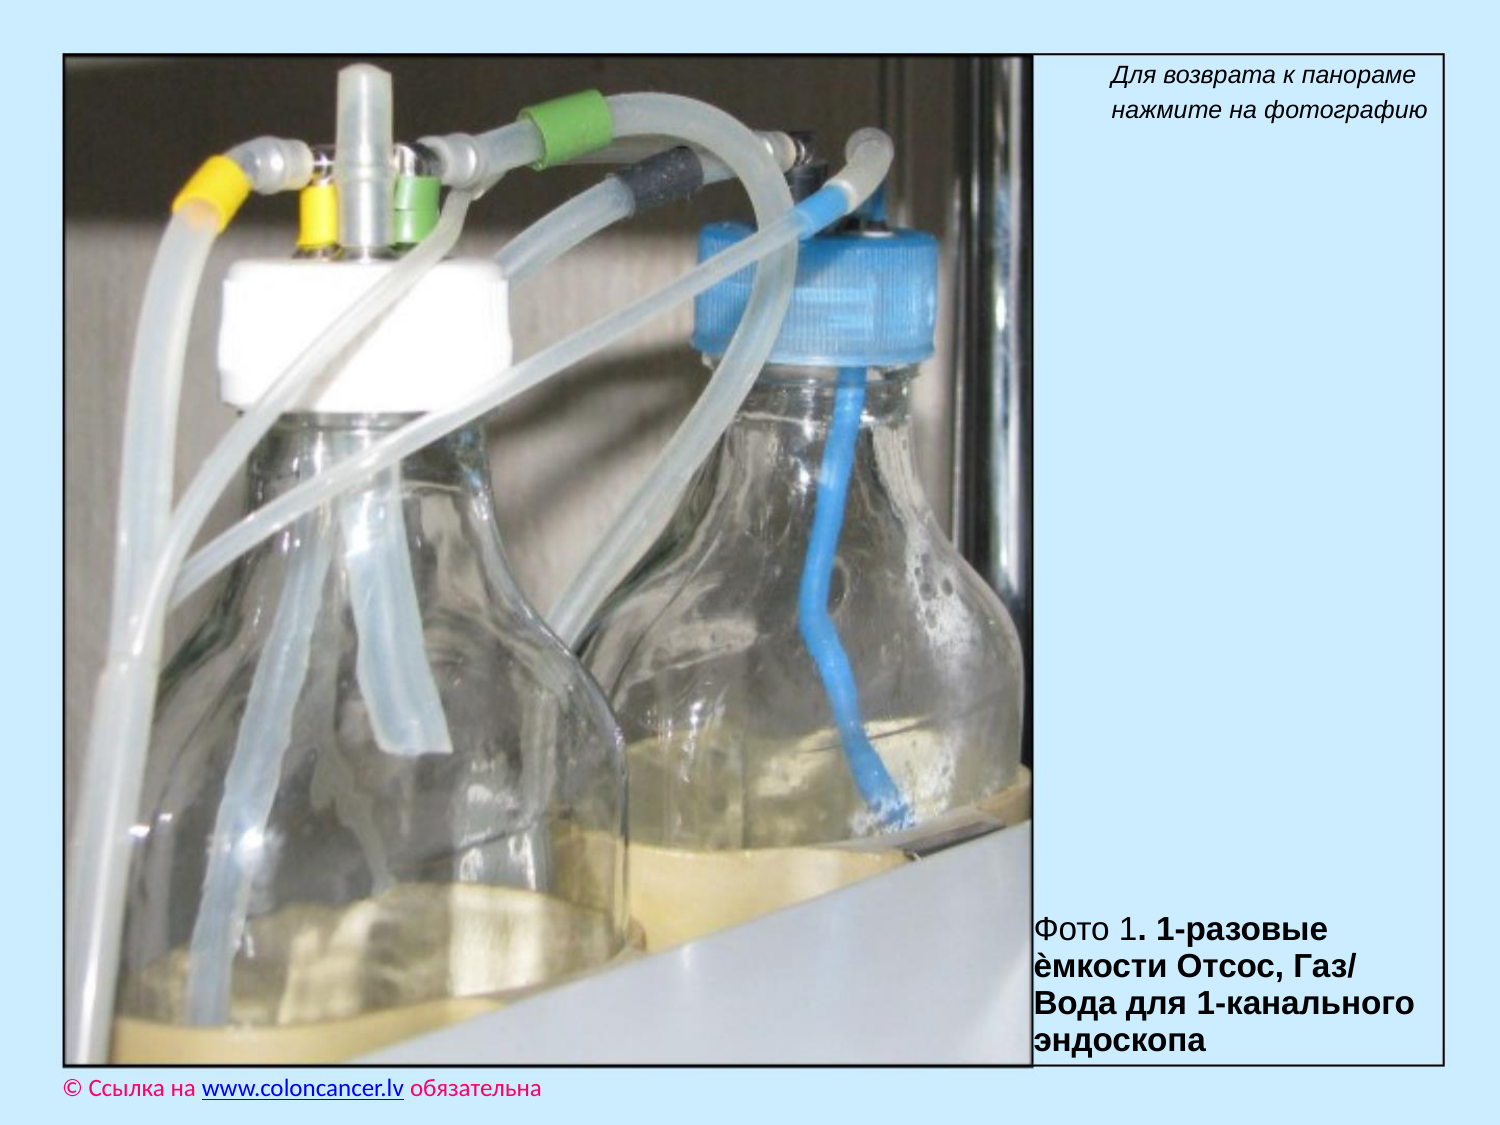

Для возврата к панораме
нажмите на фотографию

Фото 1. 1-разовые
ѐмкости Отсос, Газ/
Вода для 1-канального эндоскопа
© Ссылка на www.coloncancer.lv обязательна